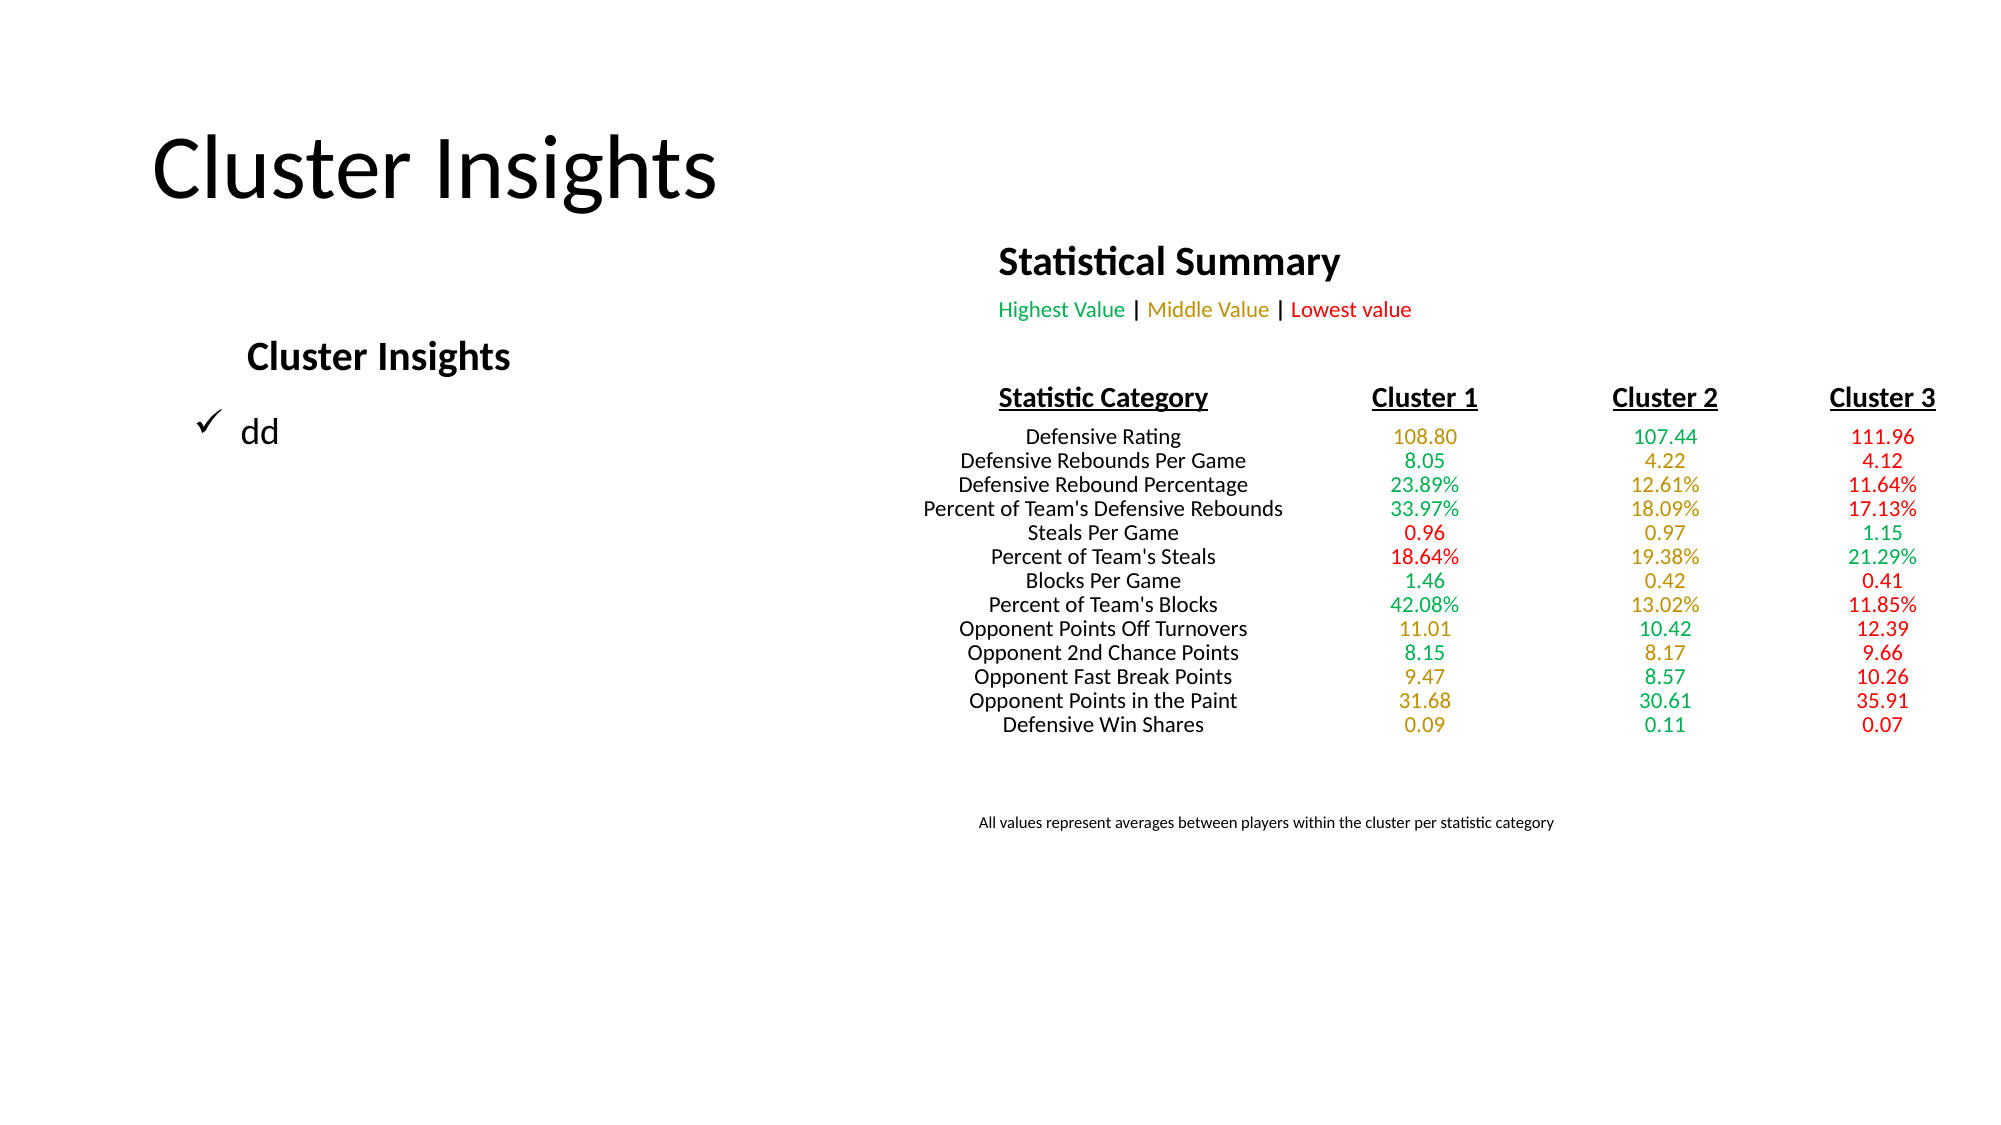

# Cluster Insights
Statistical Summary
Highest Value | Middle Value | Lowest value
Cluster Insights
| Statistic Category | Cluster 1 | Cluster 2 | Cluster 3 |
| --- | --- | --- | --- |
| Defensive Rating | 108.80 | 107.44 | 111.96 |
| Defensive Rebounds Per Game | 8.05 | 4.22 | 4.12 |
| Defensive Rebound Percentage | 23.89% | 12.61% | 11.64% |
| Percent of Team's Defensive Rebounds | 33.97% | 18.09% | 17.13% |
| Steals Per Game | 0.96 | 0.97 | 1.15 |
| Percent of Team's Steals | 18.64% | 19.38% | 21.29% |
| Blocks Per Game | 1.46 | 0.42 | 0.41 |
| Percent of Team's Blocks | 42.08% | 13.02% | 11.85% |
| Opponent Points Off Turnovers | 11.01 | 10.42 | 12.39 |
| Opponent 2nd Chance Points | 8.15 | 8.17 | 9.66 |
| Opponent Fast Break Points | 9.47 | 8.57 | 10.26 |
| Opponent Points in the Paint | 31.68 | 30.61 | 35.91 |
| Defensive Win Shares | 0.09 | 0.11 | 0.07 |
dd
All values represent averages between players within the cluster per statistic category